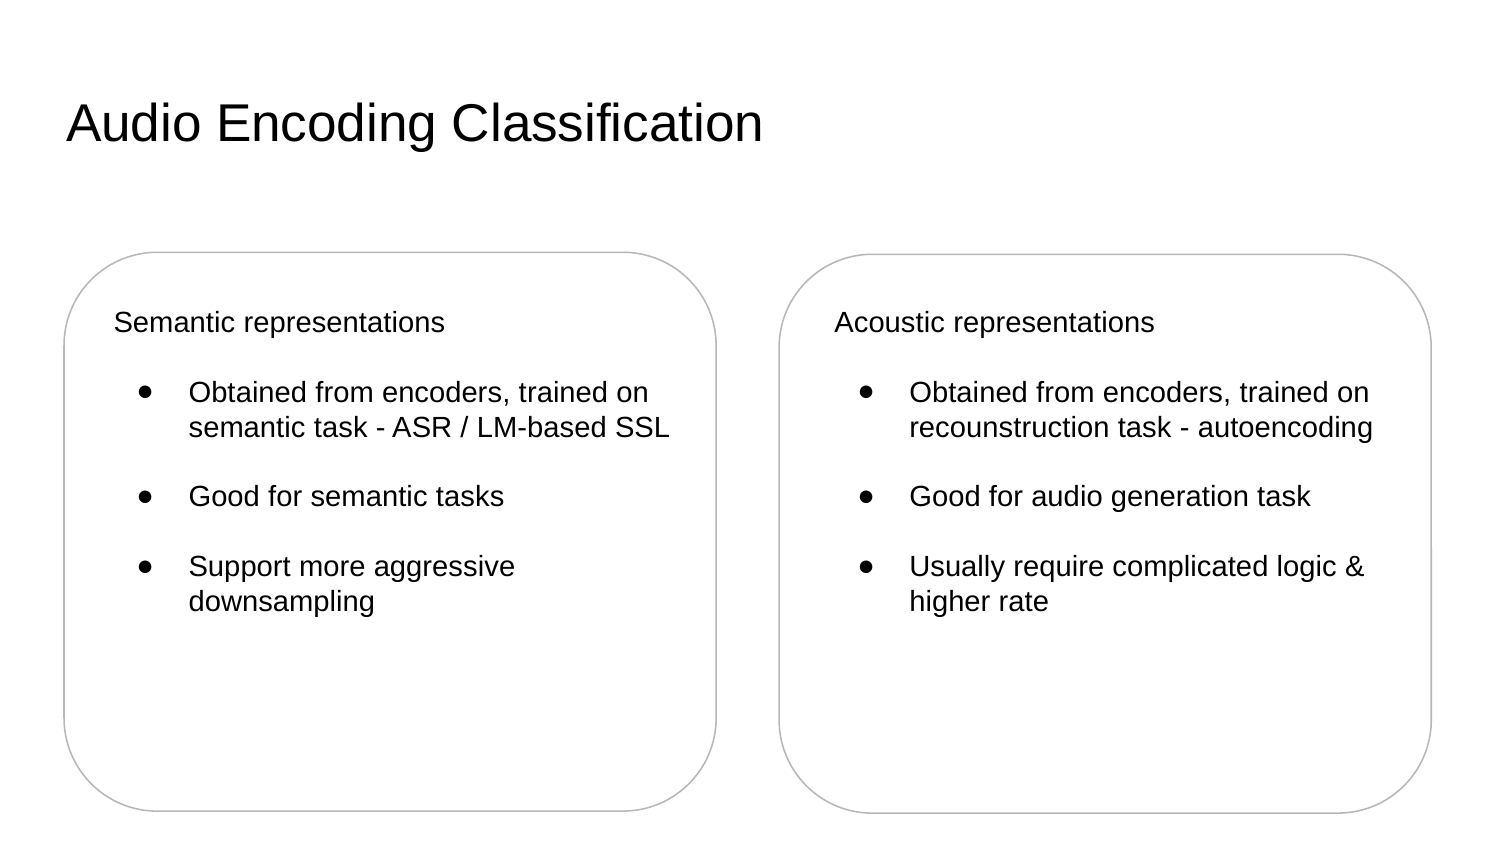

# Audio Encoding Classification

Semantic representations

Obtained from encoders, trained on semantic task - ASR / LM-based SSL

Good for semantic tasks

Support more aggressive downsampling

Acoustic representations

Obtained from encoders, trained on recounstruction task - autoencoding

Good for audio generation task

Usually require complicated logic & higher rate